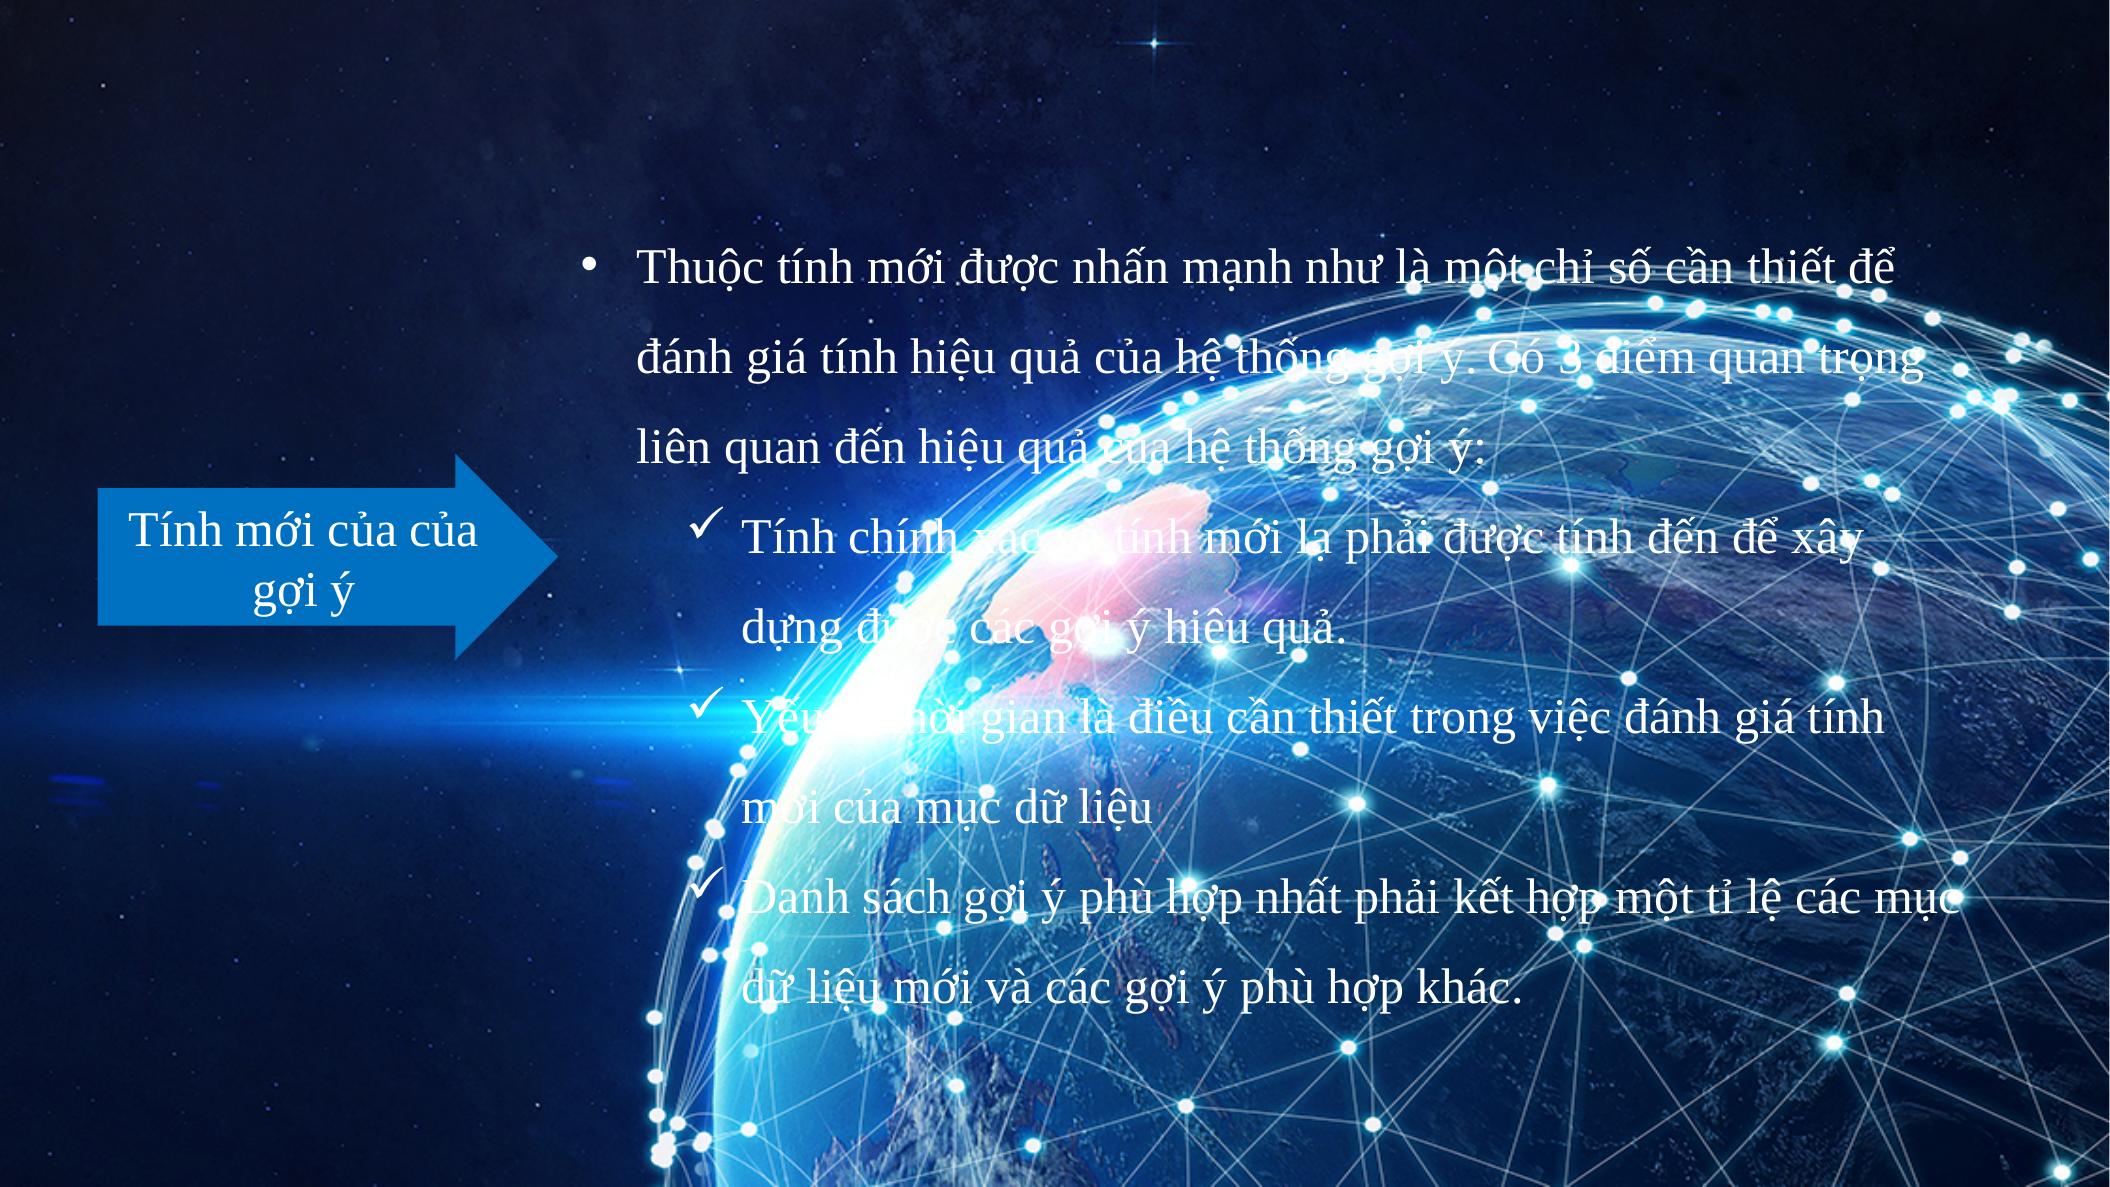

Thuộc tính mới được nhấn mạnh như là một chỉ số cần thiết để đánh giá tính hiệu quả của hệ thống gợi ý. Có 3 điểm quan trọng liên quan đến hiệu quả của hệ thống gợi ý:
Tính chính xác và tính mới lạ phải được tính đến để xây dựng được các gợi ý hiệu quả.
Yếu tố thời gian là điều cần thiết trong việc đánh giá tính mới của mục dữ liệu
Danh sách gợi ý phù hợp nhất phải kết hợp một tỉ lệ các mục dữ liệu mới và các gợi ý phù hợp khác.

Tính mới của của gợi ý